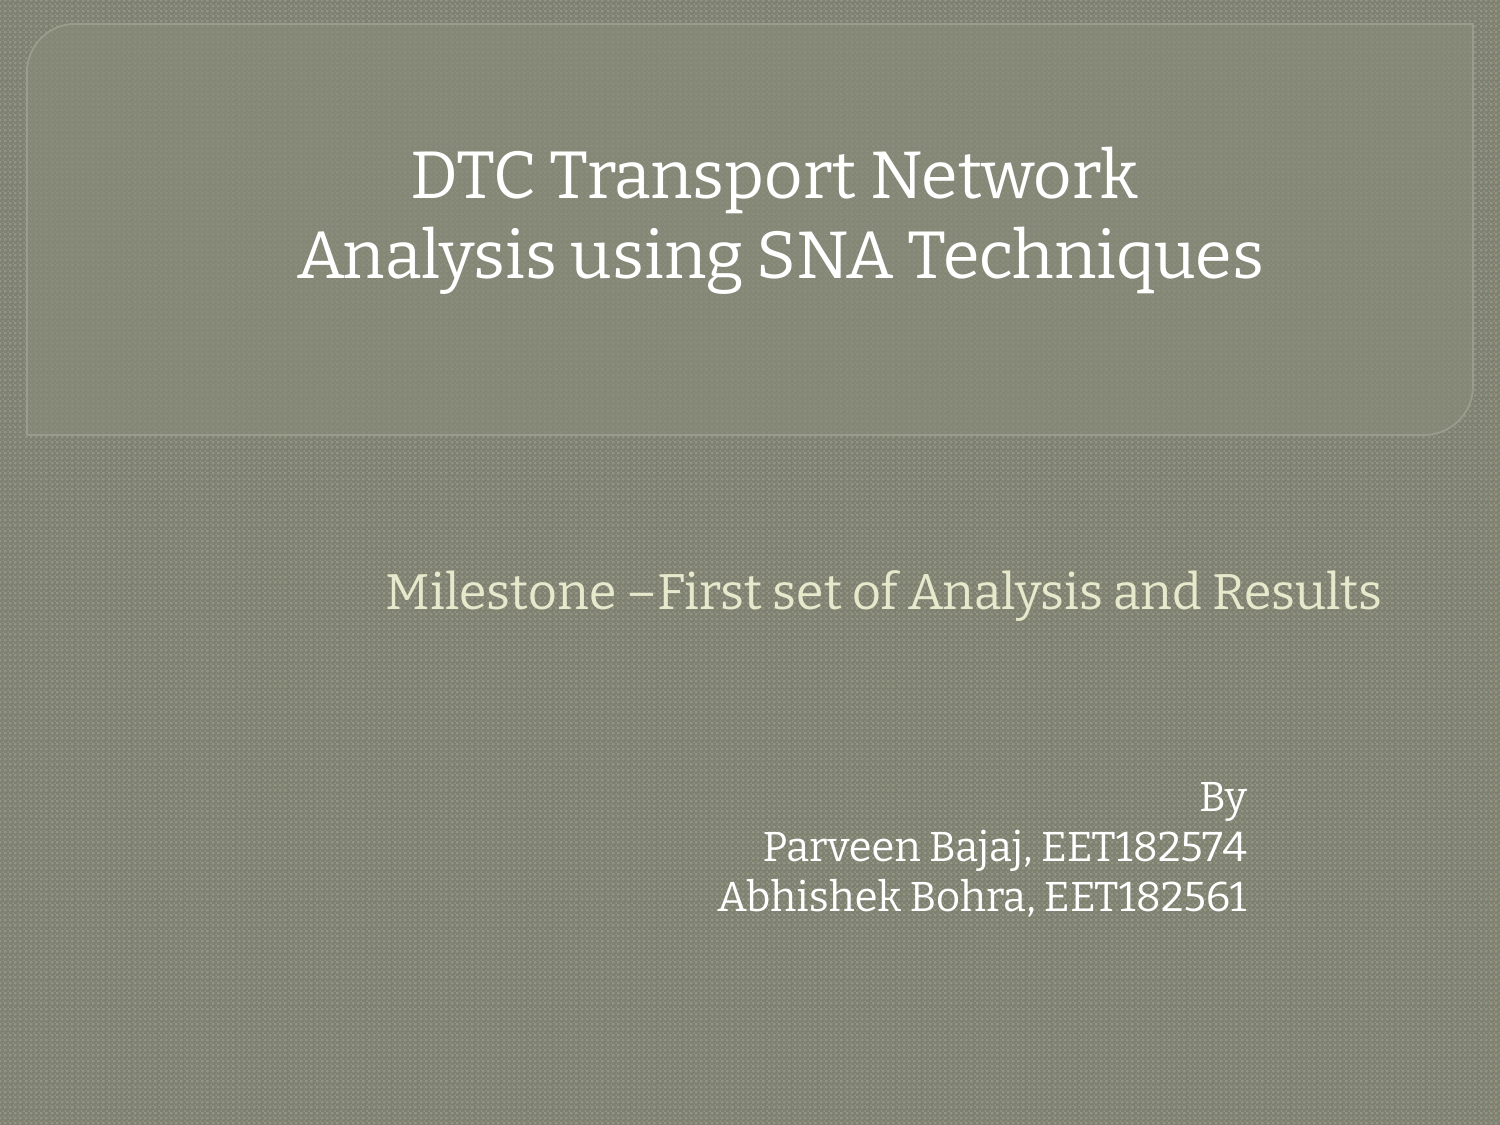

DTC Transport Network
Analysis using SNA Techniques
# Milestone –First set of Analysis and Results
By
Parveen Bajaj, EET182574
Abhishek Bohra, EET182561